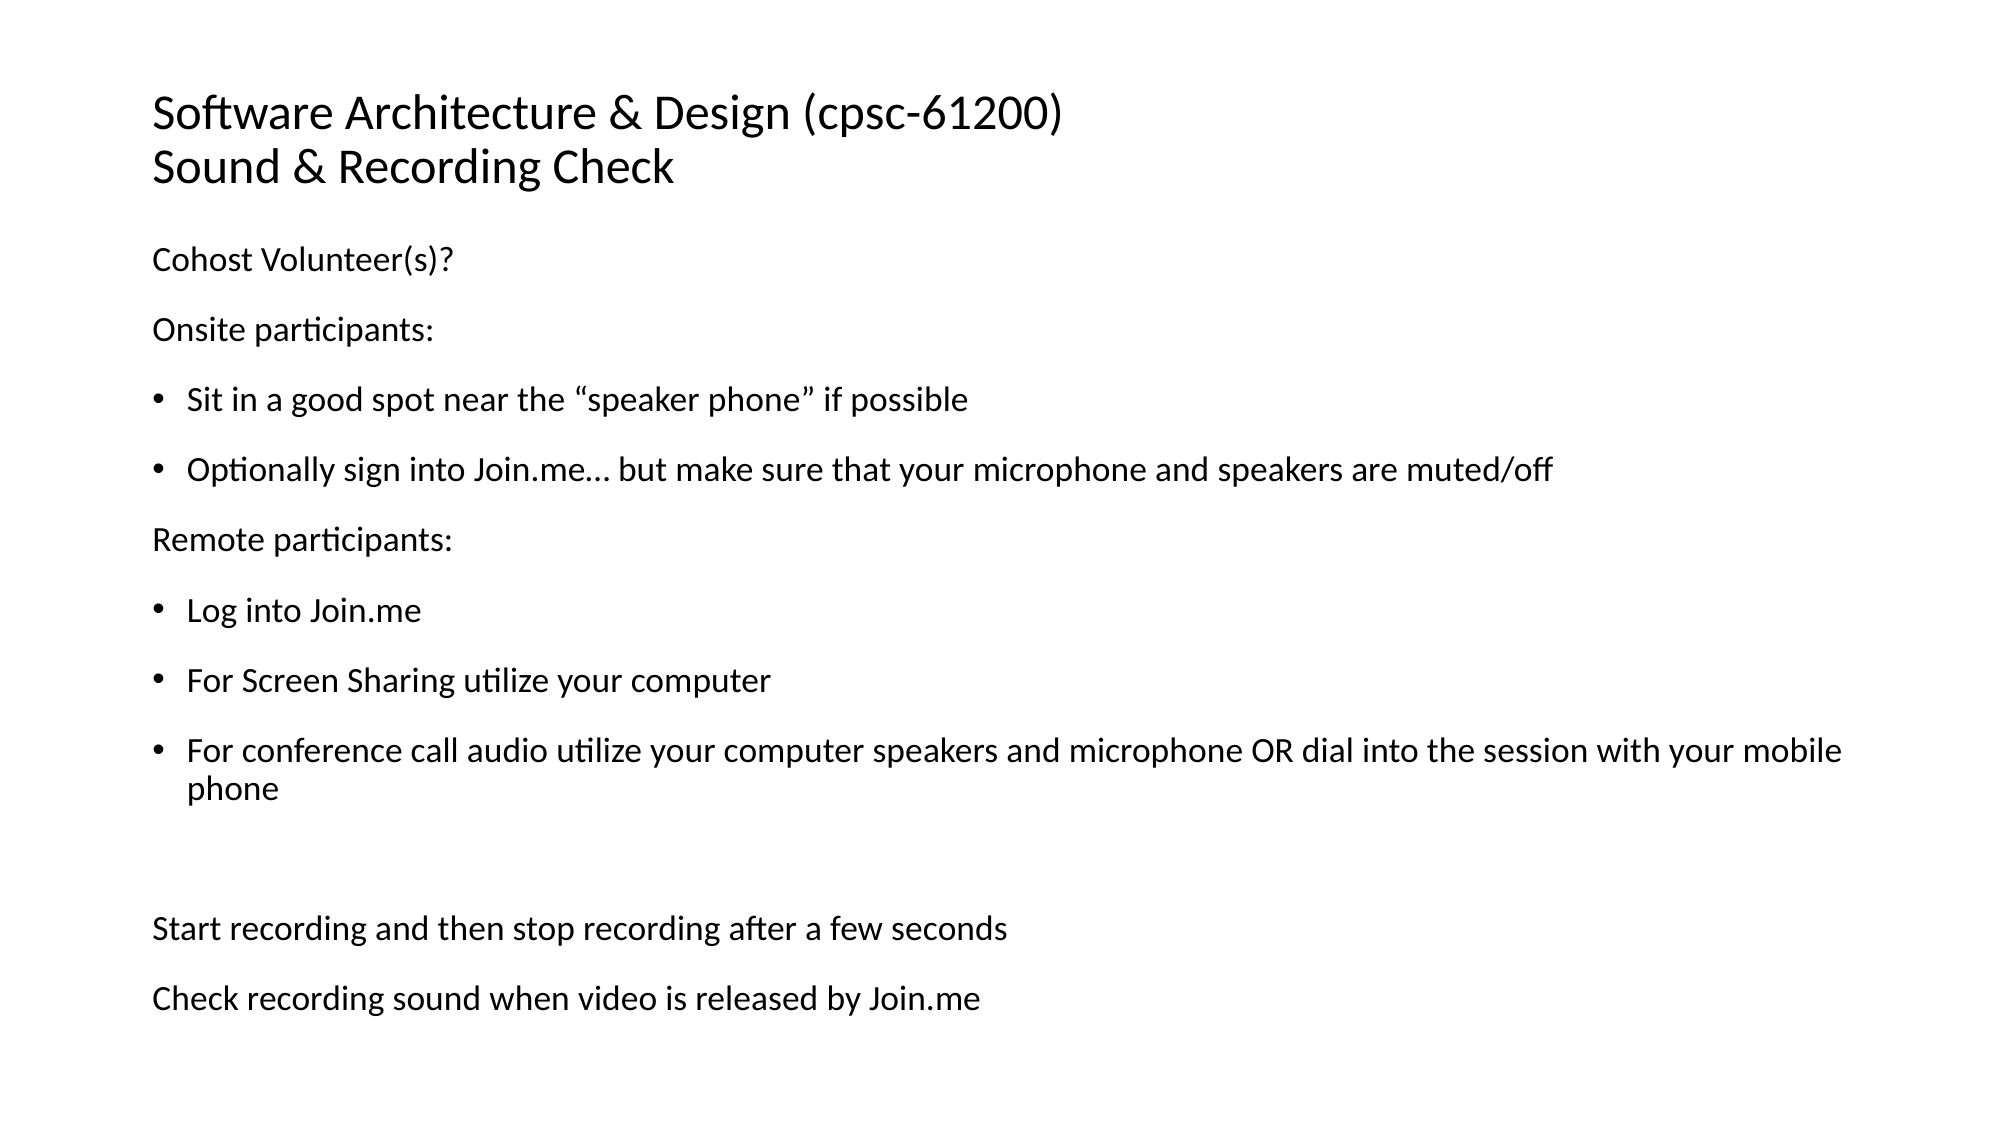

# Software Architecture & Design (cpsc-61200) Sound & Recording Check
Cohost Volunteer(s)?
Onsite participants:
Sit in a good spot near the “speaker phone” if possible
Optionally sign into Join.me… but make sure that your microphone and speakers are muted/off
Remote participants:
Log into Join.me
For Screen Sharing utilize your computer
For conference call audio utilize your computer speakers and microphone OR dial into the session with your mobile phone

Start recording and then stop recording after a few seconds
Check recording sound when video is released by Join.me